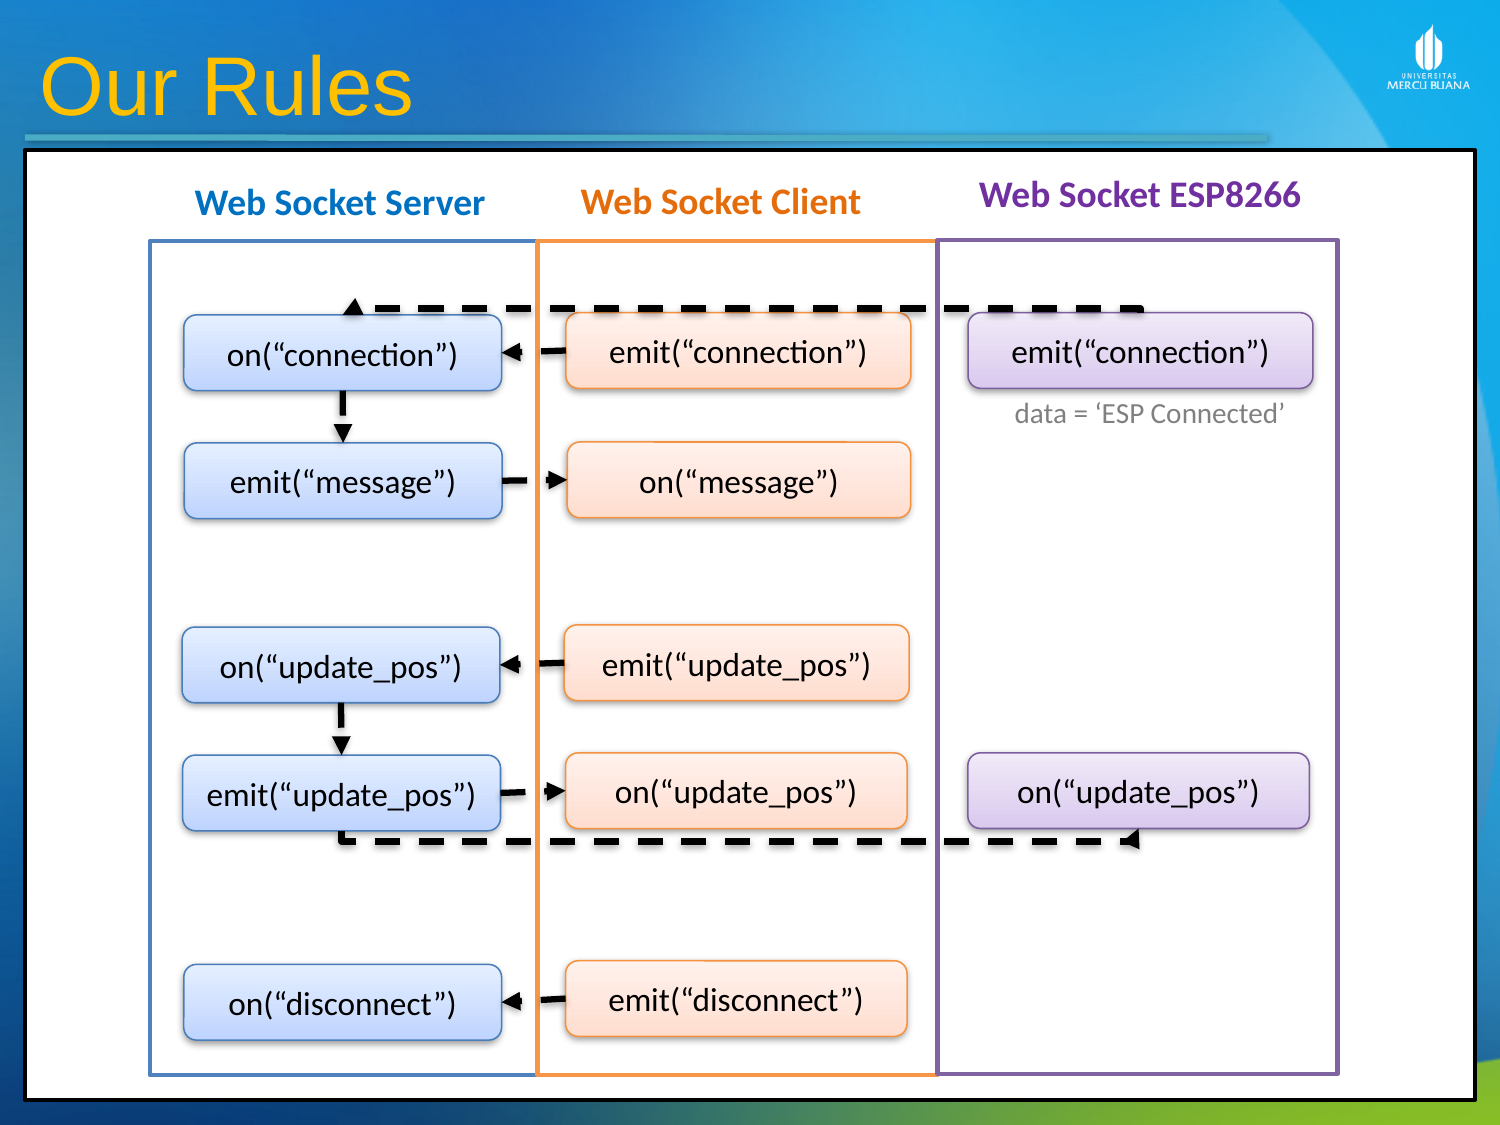

Our Rules

Web Socket ESP8266
Web Socket Client
Web Socket Server

emit(“connection”)
emit(“connection”)
on(“connection”)
data = ‘ESP Connected’
on(“message”)
emit(“message”)
emit(“update_pos”)
on(“update_pos”)
on(“update_pos”)
on(“update_pos”)
emit(“update_pos”)
emit(“disconnect”)
on(“disconnect”)